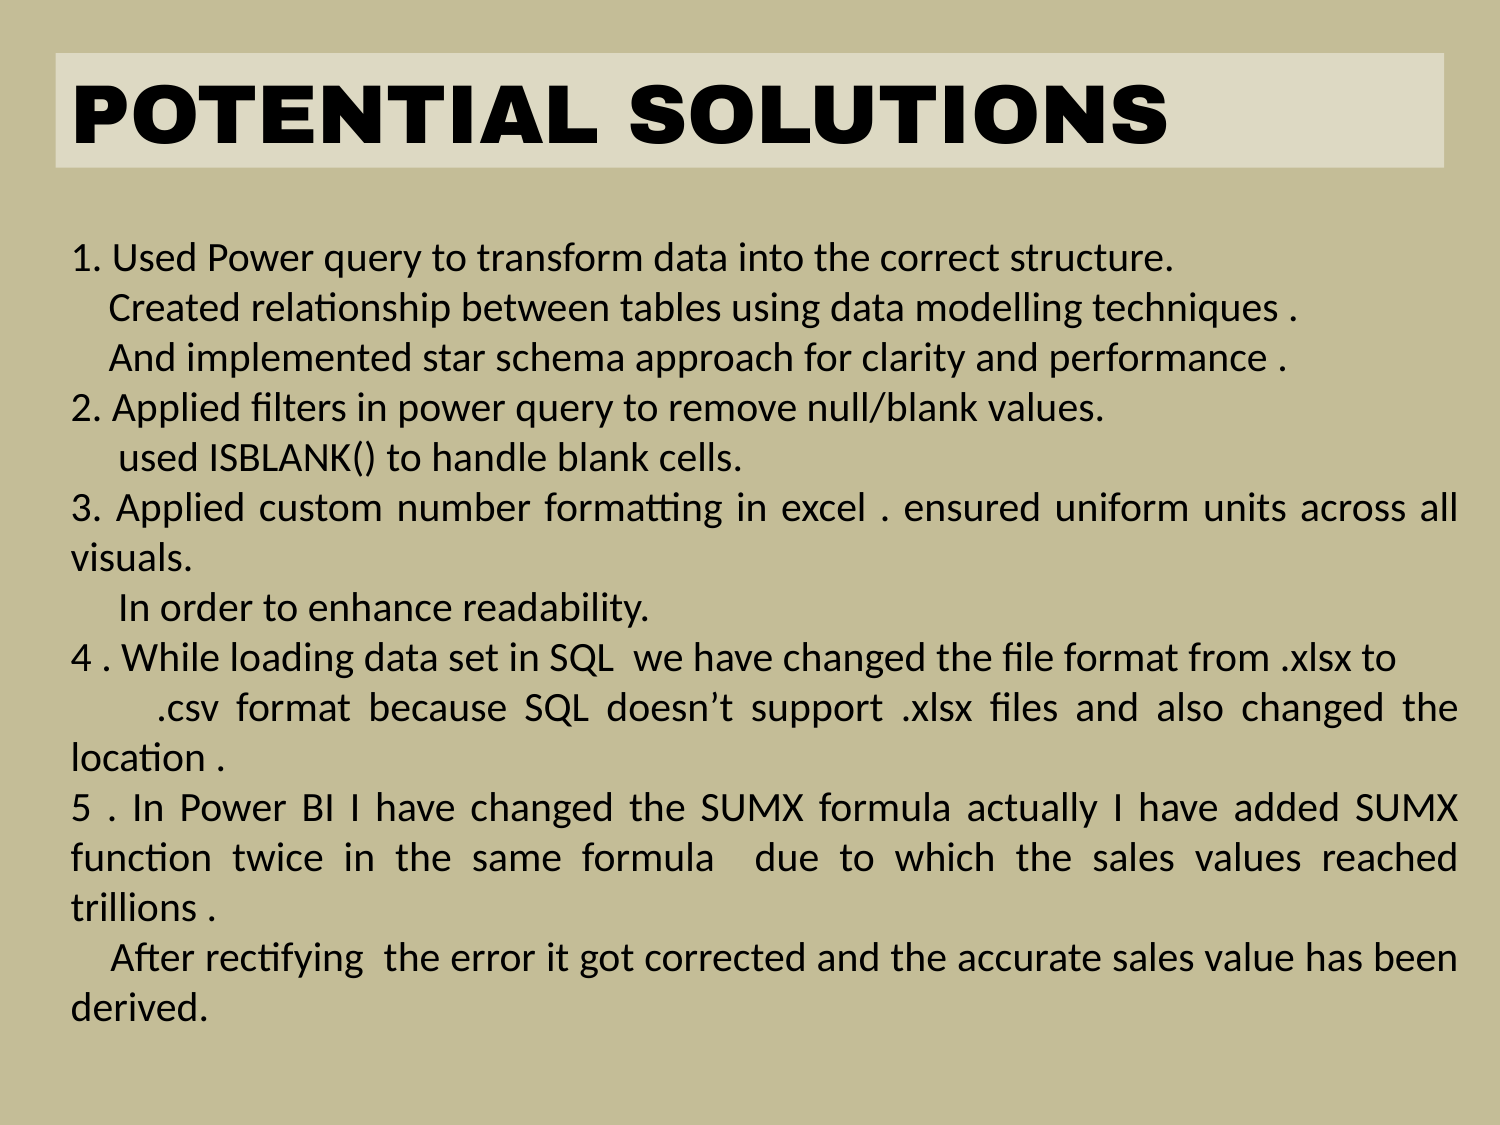

POTENTIAL SOLUTIONS
1. Used Power query to transform data into the correct structure.
    Created relationship between tables using data modelling techniques .
    And implemented star schema approach for clarity and performance .
2. Applied filters in power query to remove null/blank values.
     used ISBLANK() to handle blank cells.
3. Applied custom number formatting in excel . ensured uniform units across all visuals.
     In order to enhance readability.
4 . While loading data set in SQL  we have changed the file format from .xlsx to
     .csv format because SQL doesn’t support .xlsx files and also changed the location .
5 . In Power BI I have changed the SUMX formula actually I have added SUMX function twice in the same formula  due to which the sales values reached trillions .
    After rectifying  the error it got corrected and the accurate sales value has been derived.